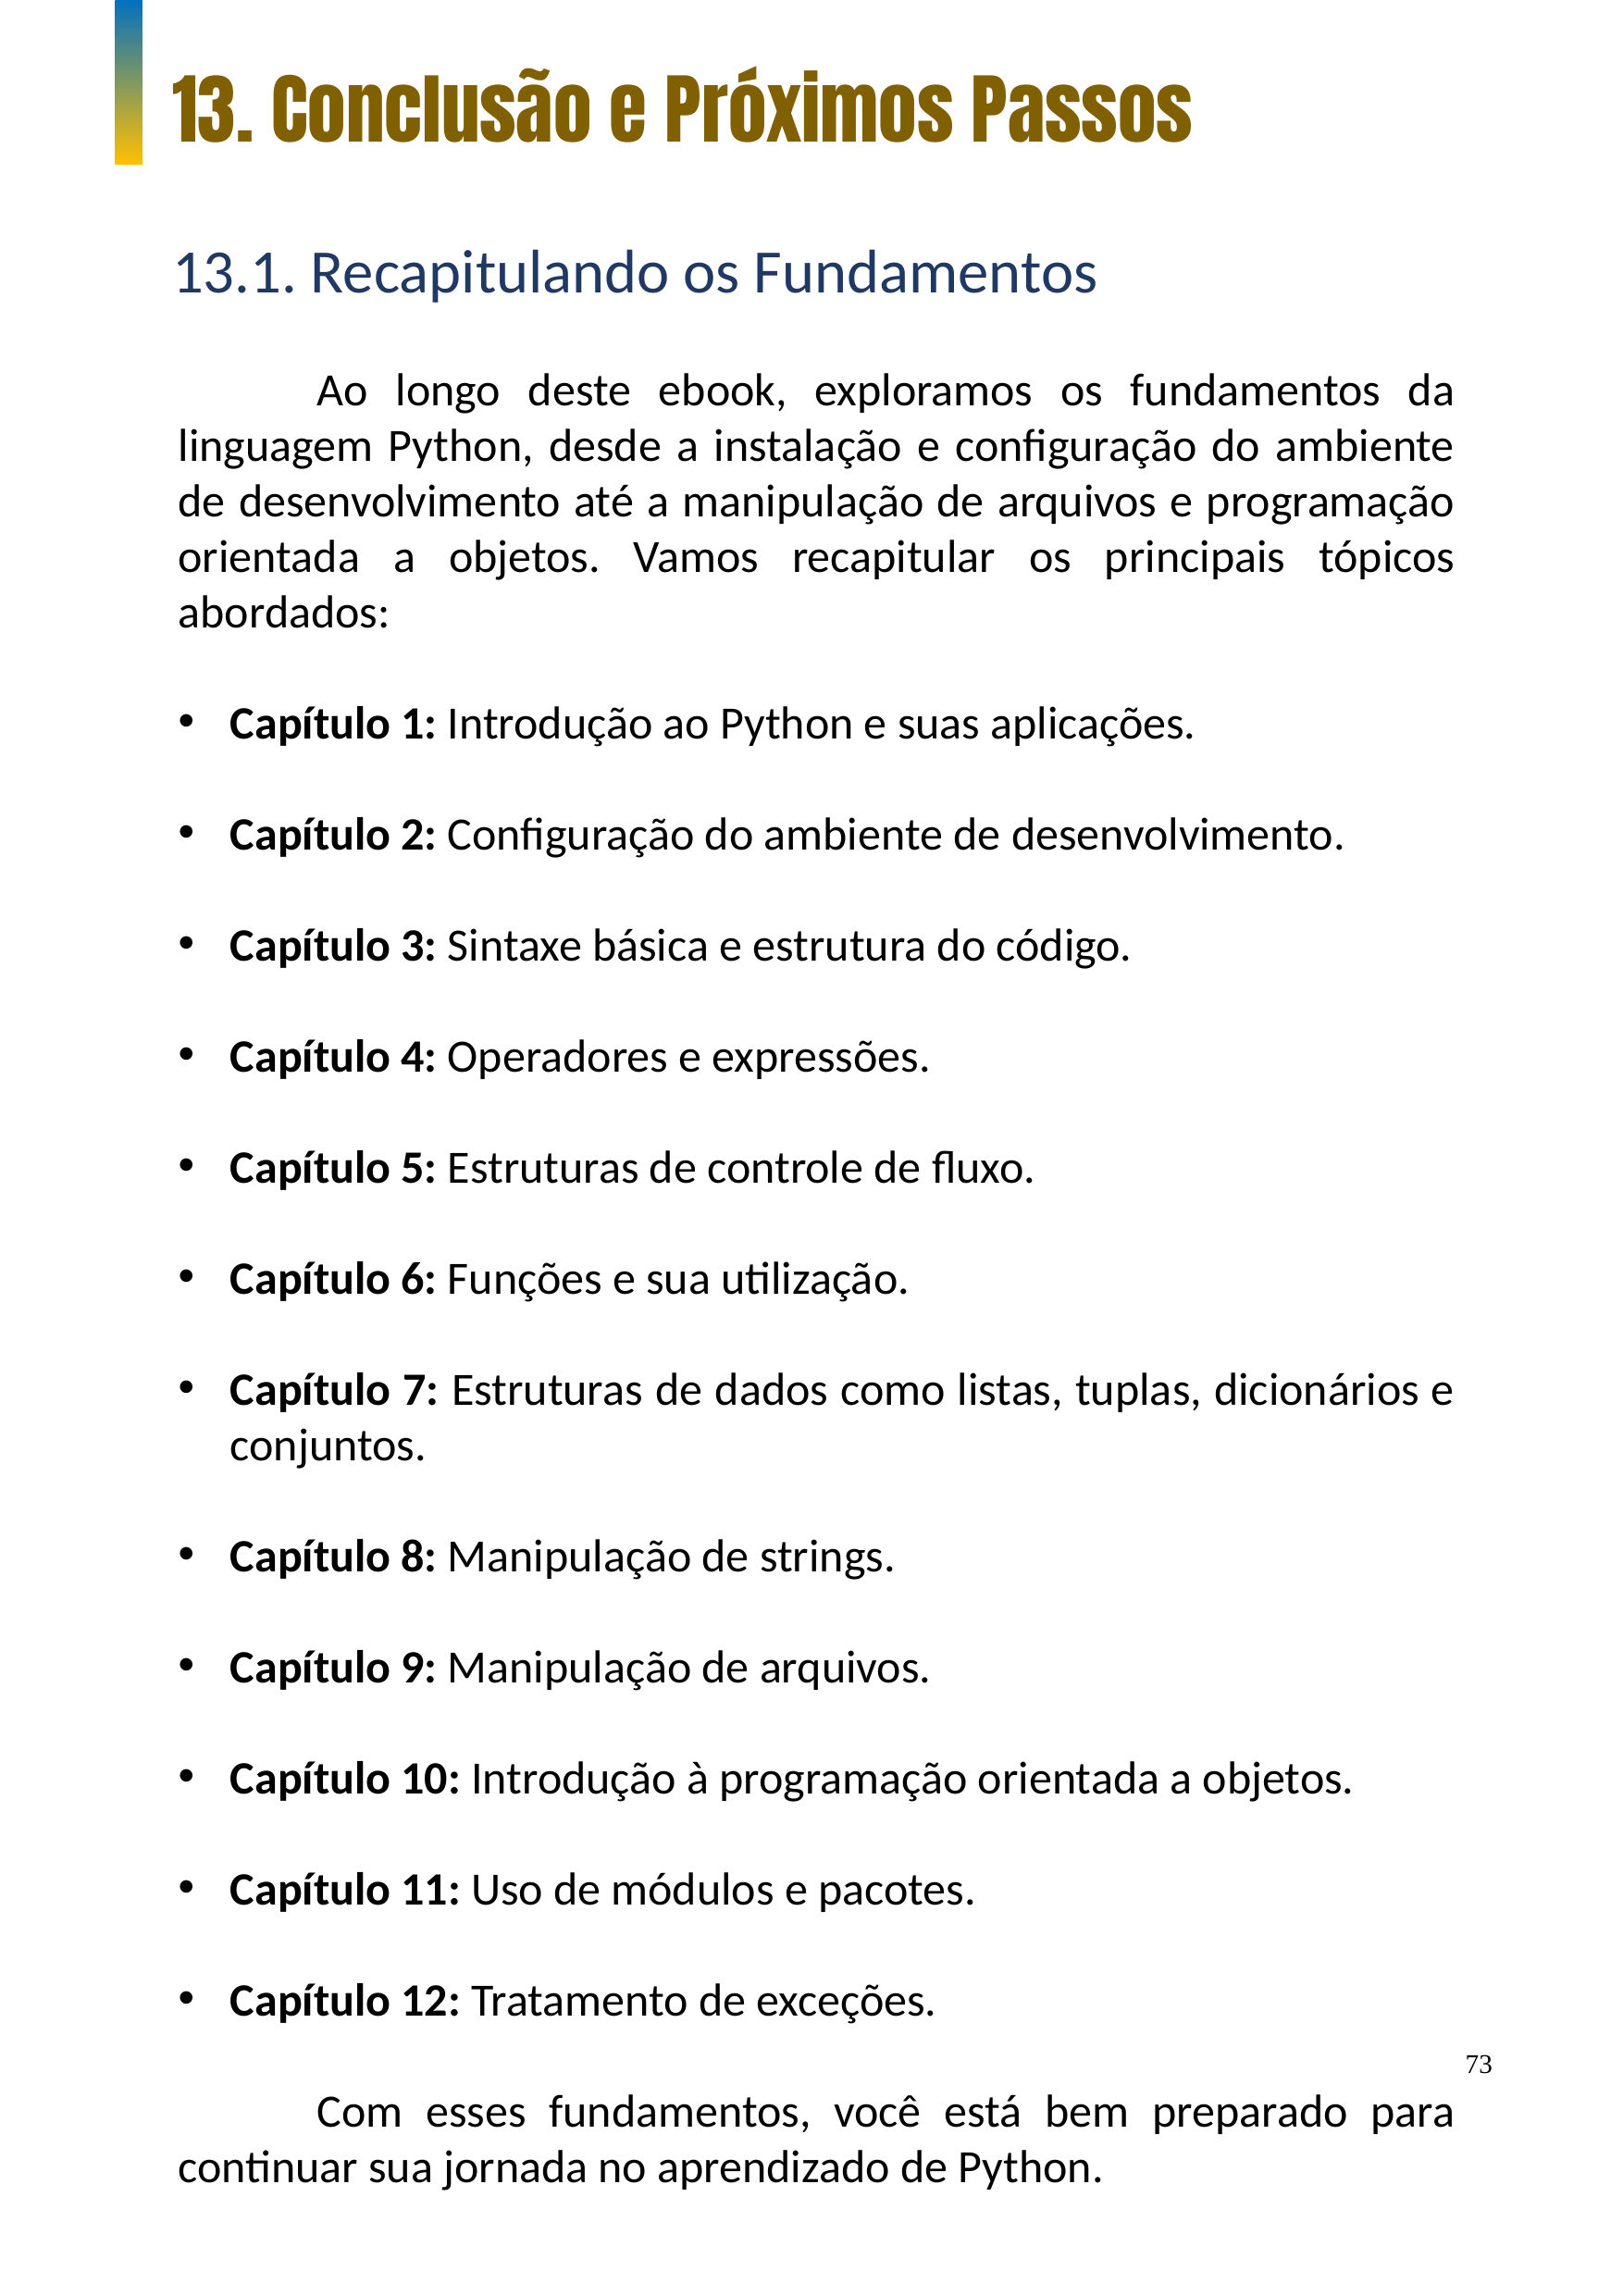

13. Conclusão e Próximos Passos
13.1. Recapitulando os Fundamentos
	Ao longo deste ebook, exploramos os fundamentos da linguagem Python, desde a instalação e configuração do ambiente de desenvolvimento até a manipulação de arquivos e programação orientada a objetos. Vamos recapitular os principais tópicos abordados:

Capítulo 1: Introdução ao Python e suas aplicações.

Capítulo 2: Configuração do ambiente de desenvolvimento.

Capítulo 3: Sintaxe básica e estrutura do código.

Capítulo 4: Operadores e expressões.

Capítulo 5: Estruturas de controle de fluxo.

Capítulo 6: Funções e sua utilização.

Capítulo 7: Estruturas de dados como listas, tuplas, dicionários e conjuntos.

Capítulo 8: Manipulação de strings.

Capítulo 9: Manipulação de arquivos.

Capítulo 10: Introdução à programação orientada a objetos.

Capítulo 11: Uso de módulos e pacotes.

Capítulo 12: Tratamento de exceções.

	Com esses fundamentos, você está bem preparado para continuar sua jornada no aprendizado de Python.
73